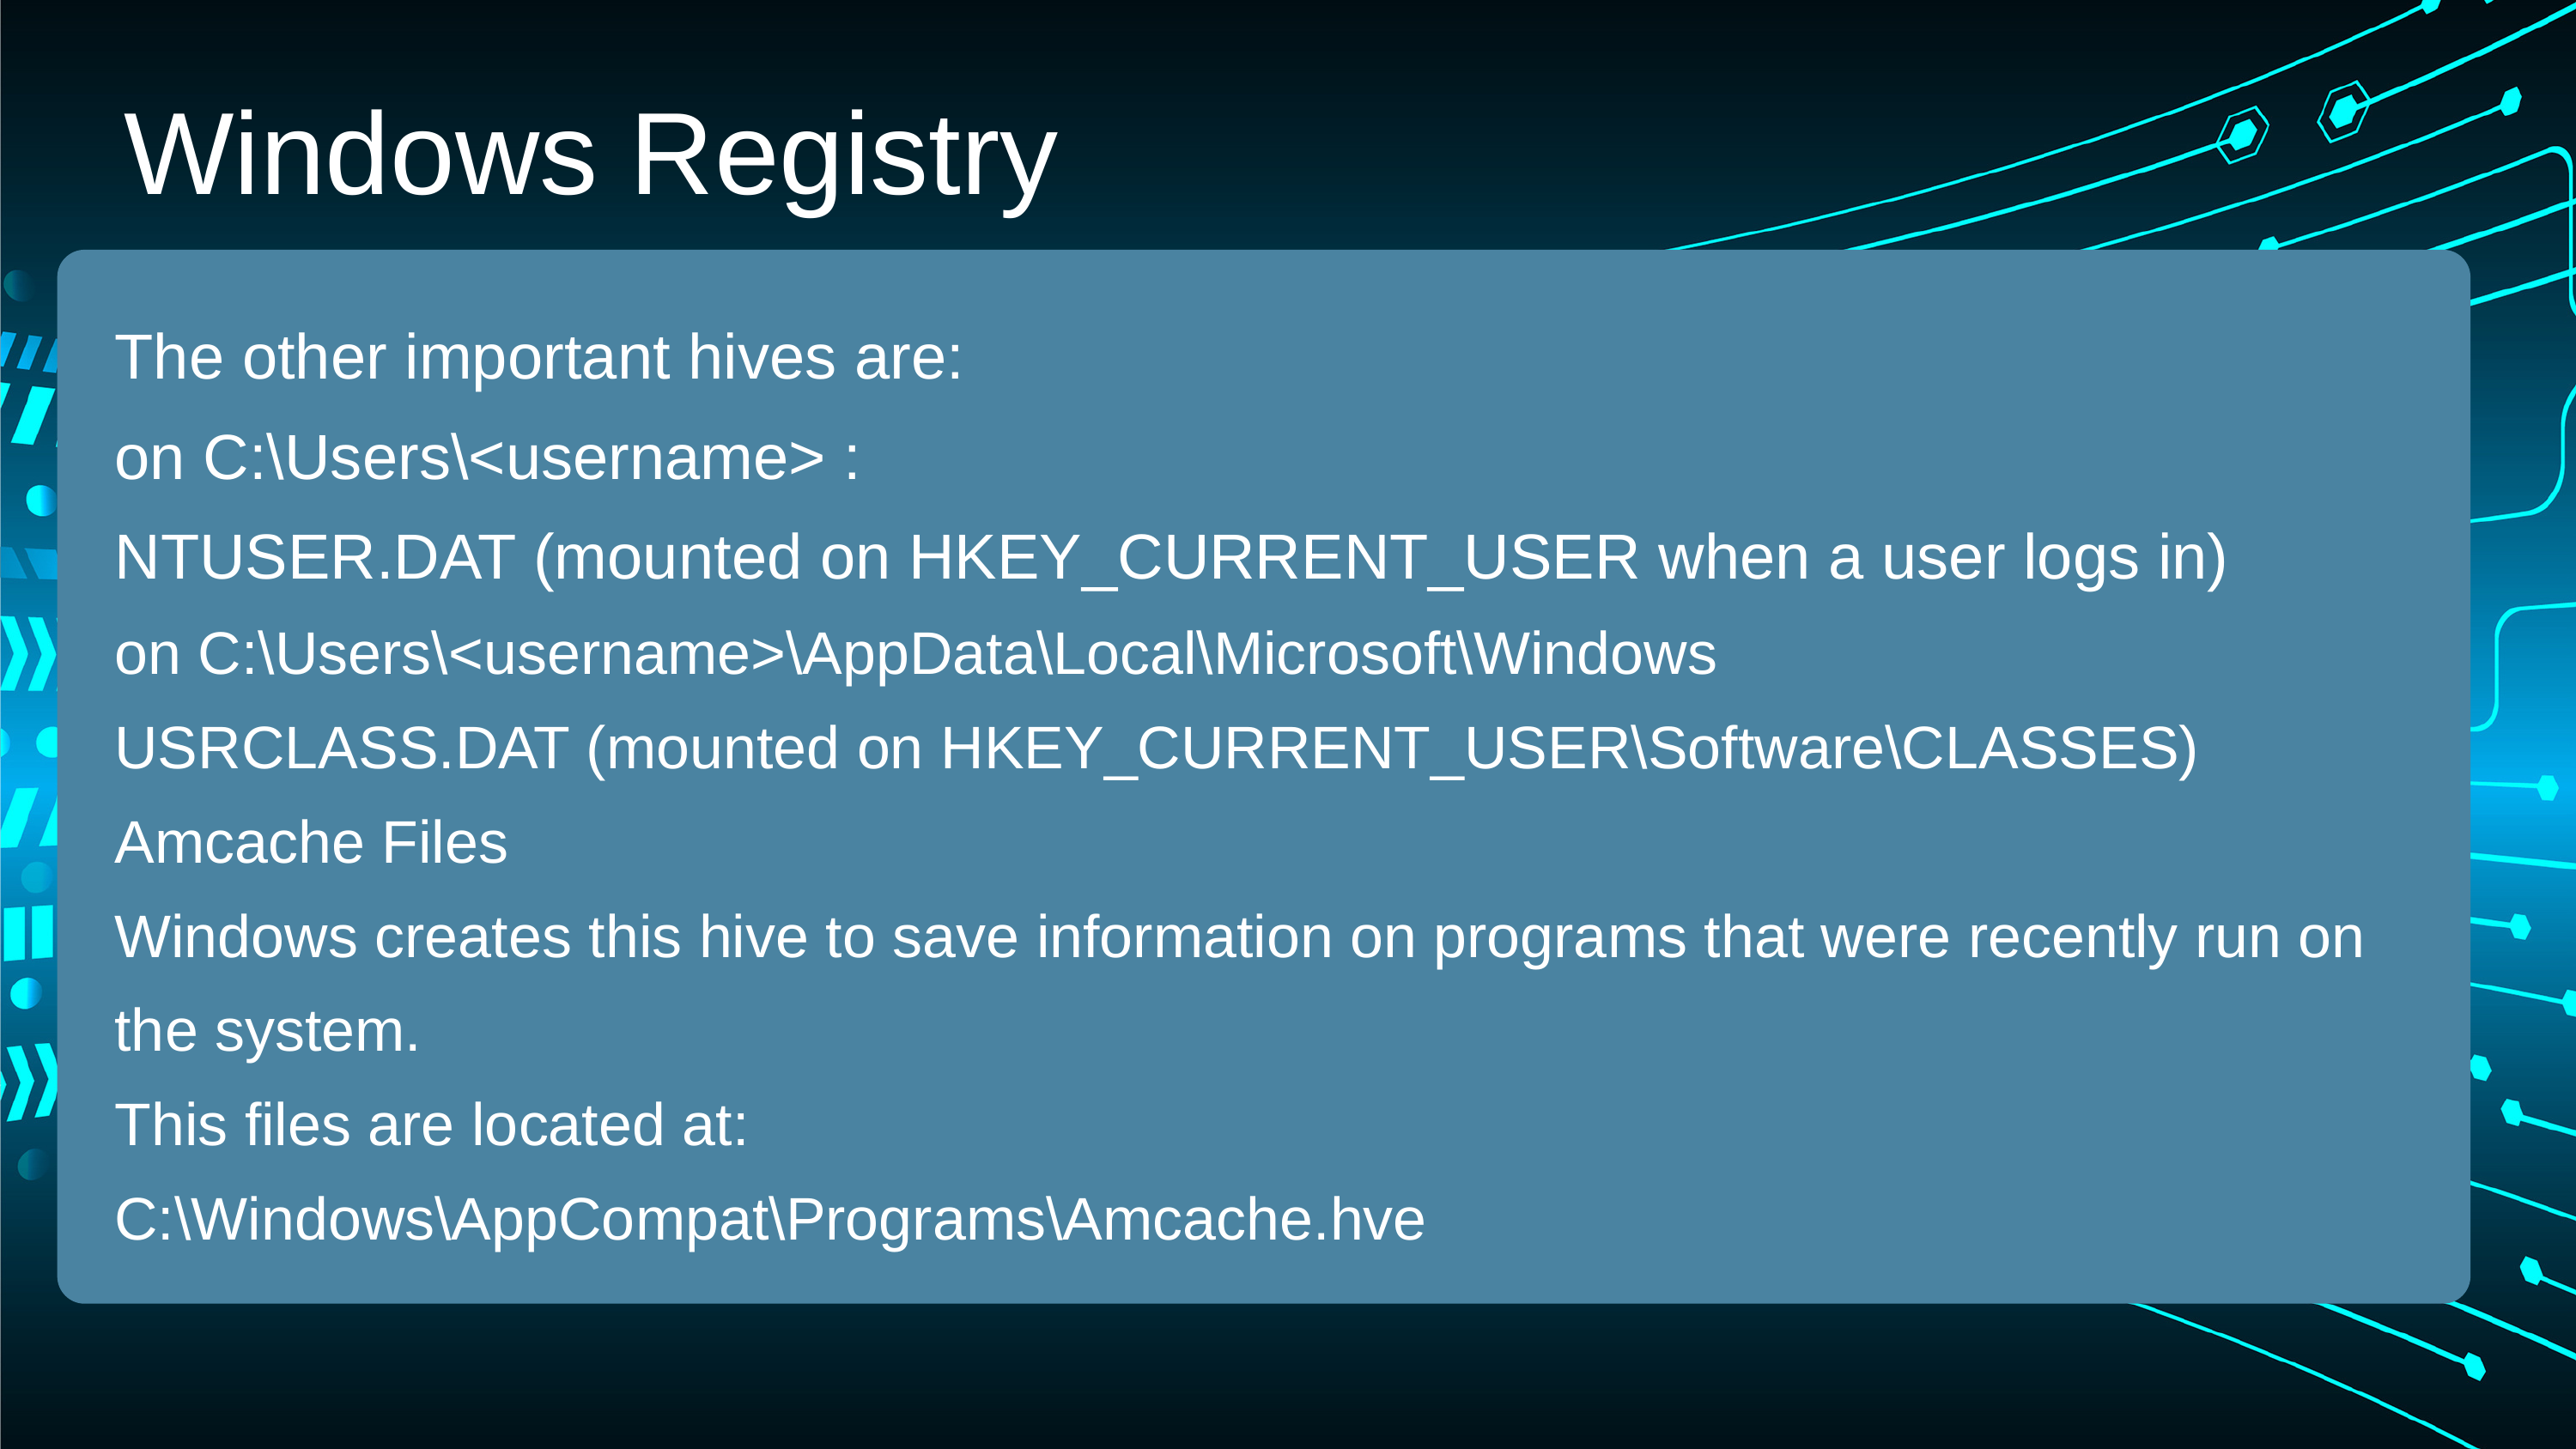

Windows Registry

The other important hives are:
on C:\Users\<username> :
NTUSER.DAT (mounted on HKEY_CURRENT_USER when a user logs in)
on C:\Users\<username>\AppData\Local\Microsoft\Windows
USRCLASS.DAT (mounted on HKEY_CURRENT_USER\Software\CLASSES)
Amcache Files
Windows creates this hive to save information on programs that were recently run on the system.
This files are located at:
C:\Windows\AppCompat\Programs\Amcache.hve